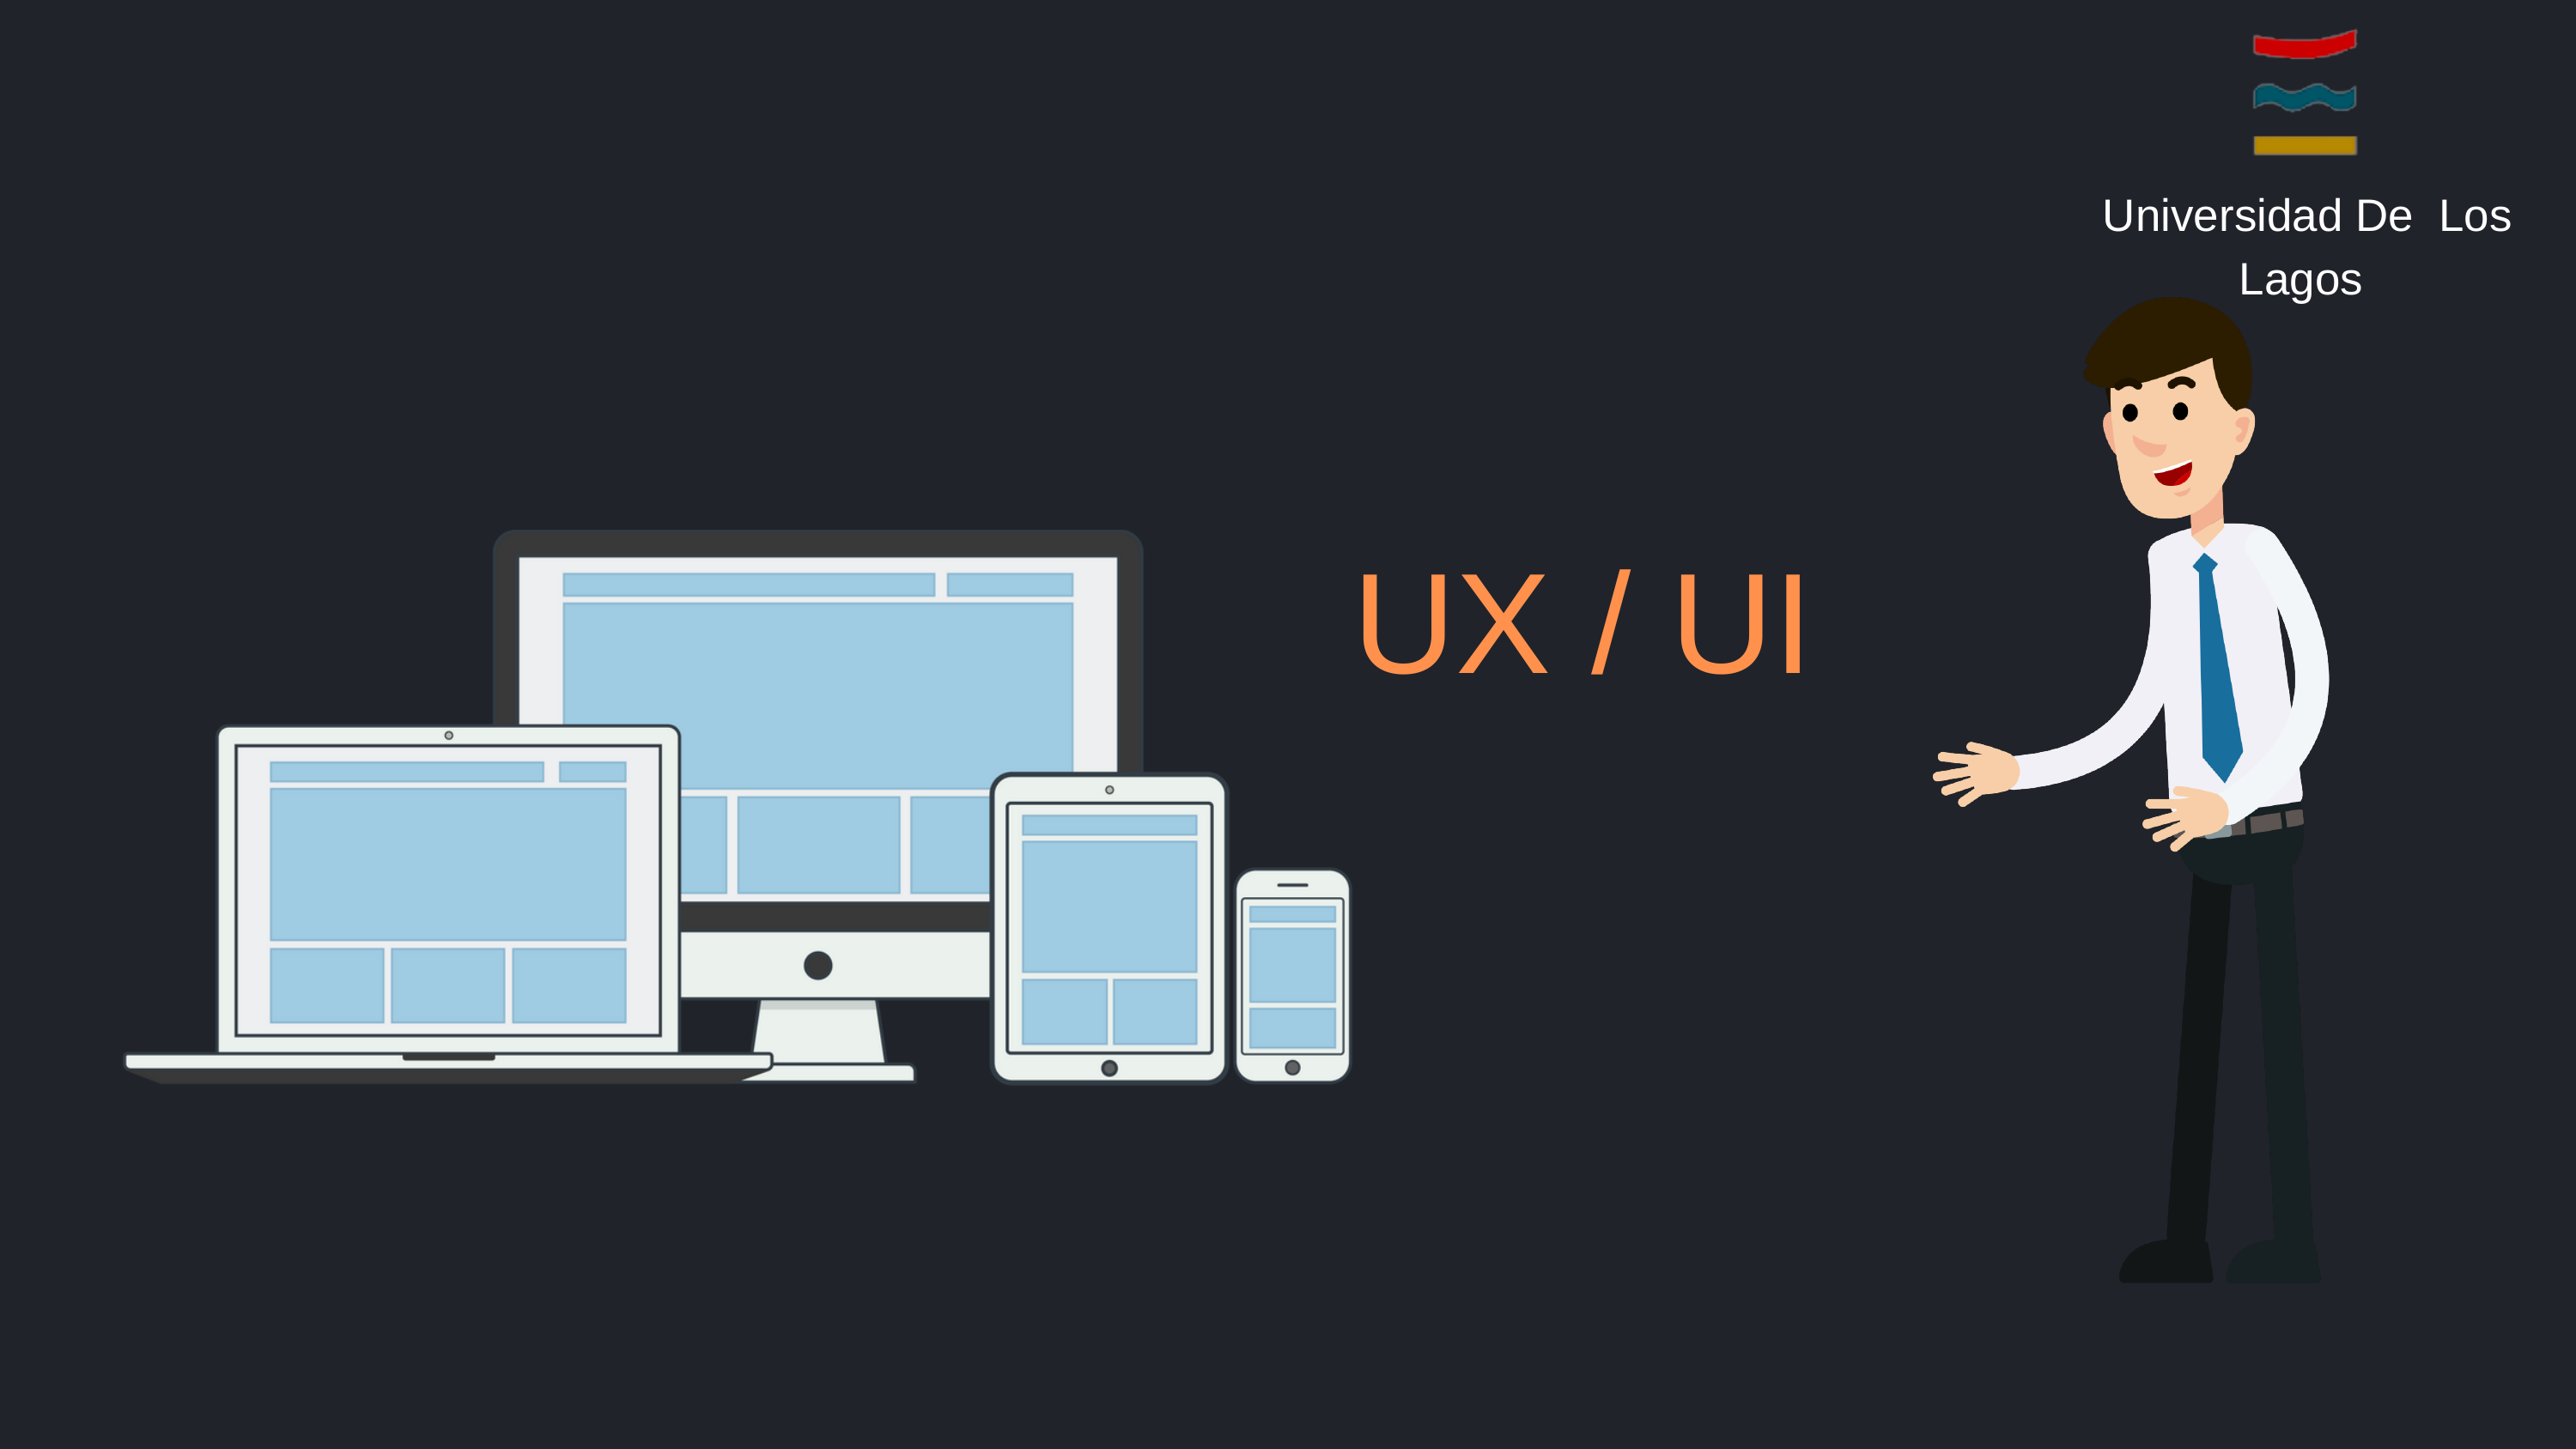

Universidad De  Los Lagos

UX / UI